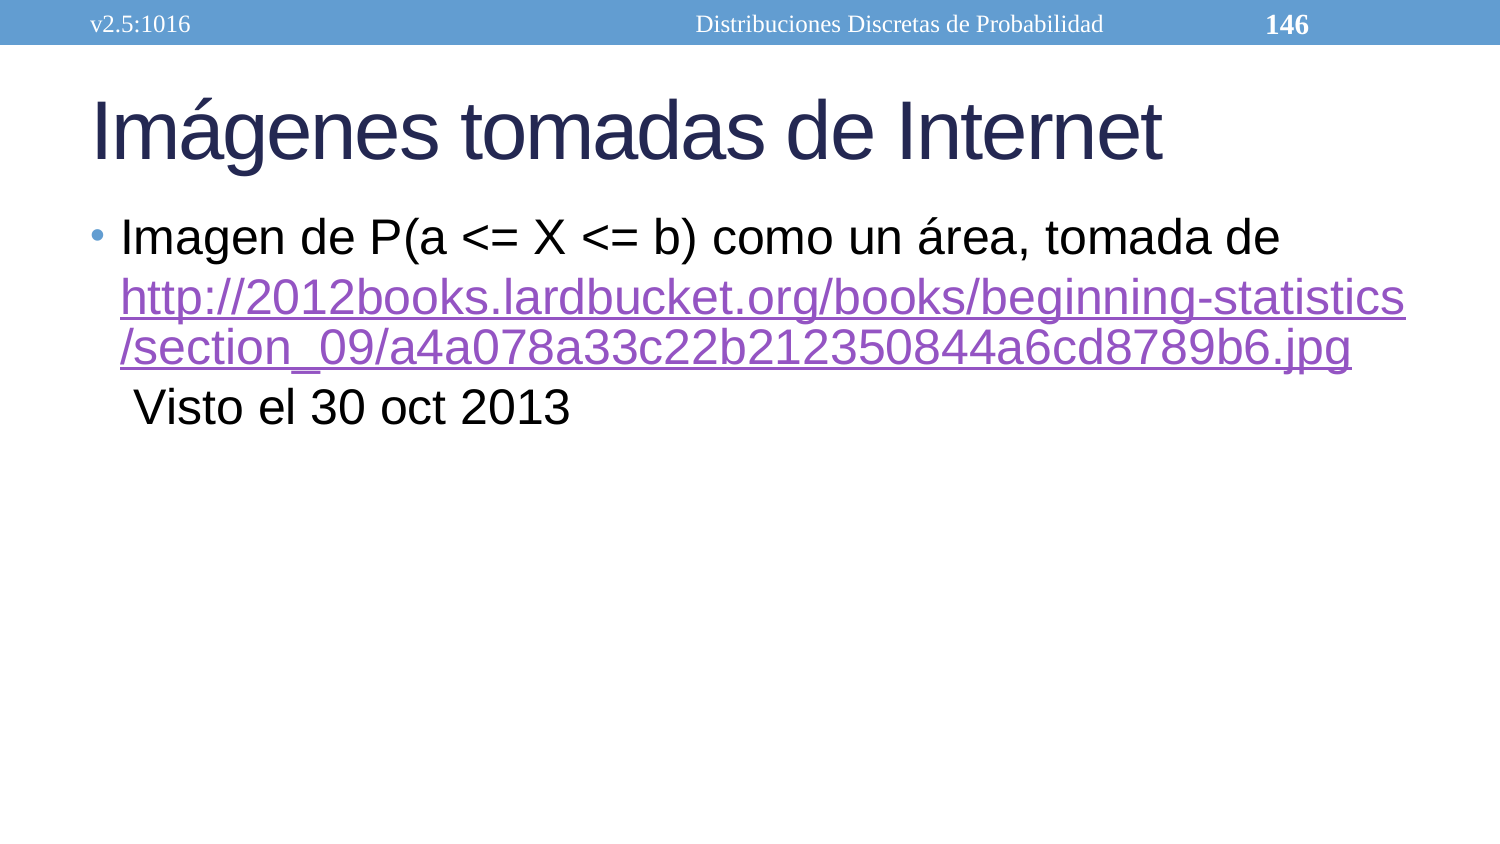

v2.5:1016
Distribuciones Discretas de Probabilidad
146
# Imágenes tomadas de Internet
Imagen de P(a <= X <= b) como un área, tomada de http://2012books.lardbucket.org/books/beginning-statistics/section_09/a4a078a33c22b212350844a6cd8789b6.jpg Visto el 30 oct 2013